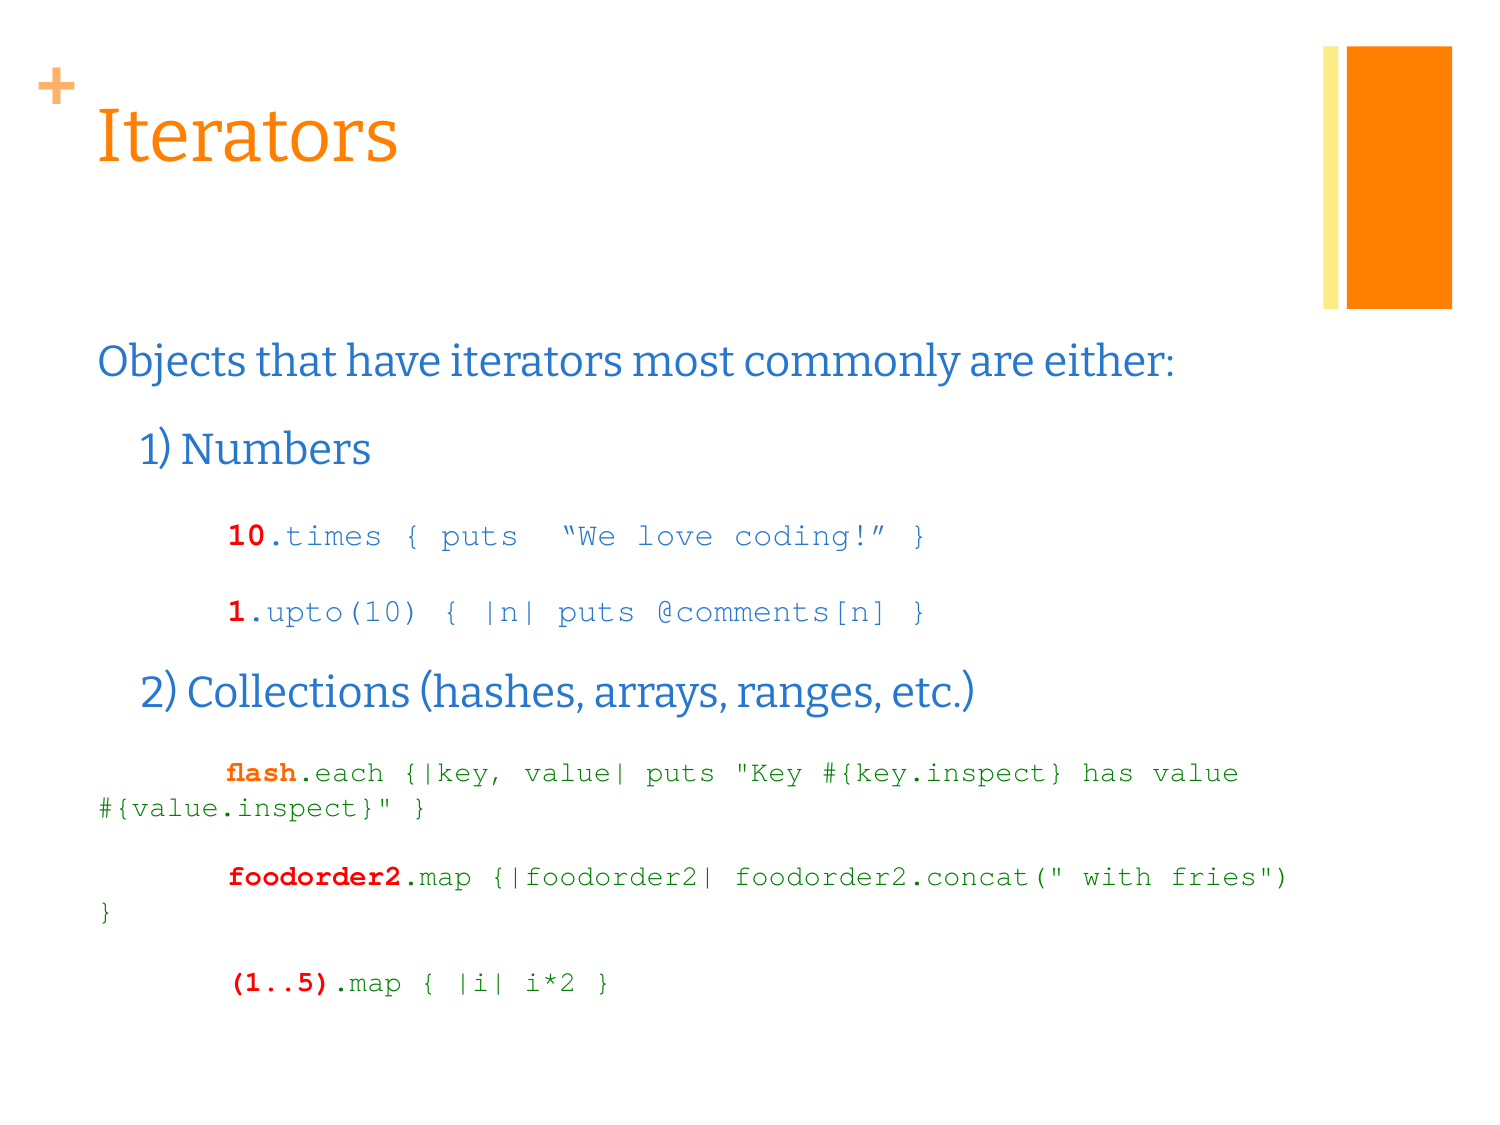

# Iterators
Objects that have iterators most commonly are either:
     1) Numbers
	10.times { puts  “We love coding!” }
	1.upto(10) { |n| puts @comments[n] }
     2) Collections (hashes, arrays, ranges, etc.)
	flash.each {|key, value| puts "Key #{key.inspect} has value 	#{value.inspect}" }

	foodorder2.map {|foodorder2| foodorder2.concat(" with fries")
}
	(1..5).map { |i| i*2 }